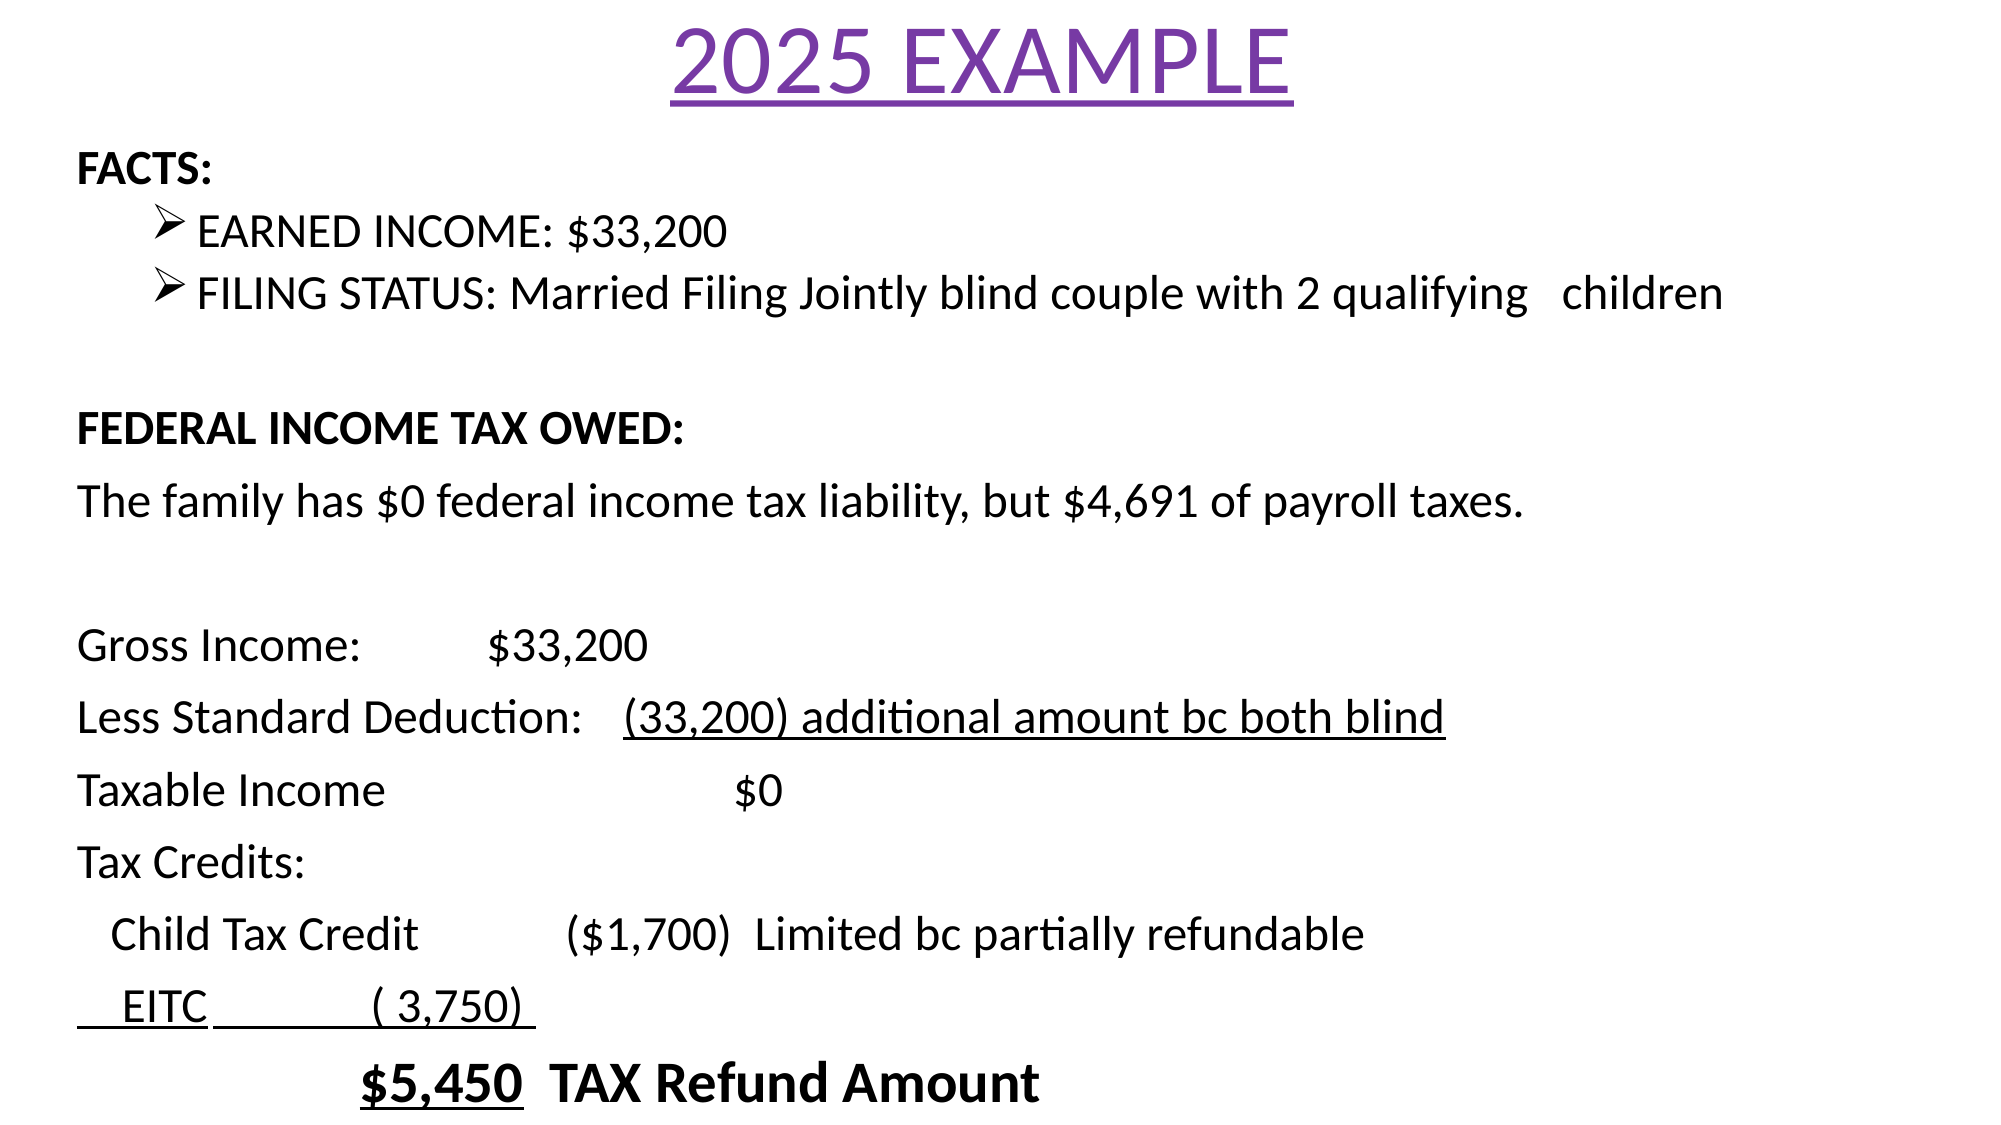

# 2025 example

FACTS:
EARNED INCOME: $33,200
FILING STATUS: Married Filing Jointly blind couple with 2 qualifying 			children

FEDERAL INCOME TAX OWED:
The family has $0 federal income tax liability, but $4,691 of payroll taxes.

Gross Income:   		$33,200
Less Standard Deduction:	(33,200) additional amount bc both blind
Taxable Income	                      $0
Tax Credits:
   Child Tax Credit             ($1,700)  Limited bc partially refundable
    EITC		              ( 3,750)
		             $5,450  TAX Refund Amount